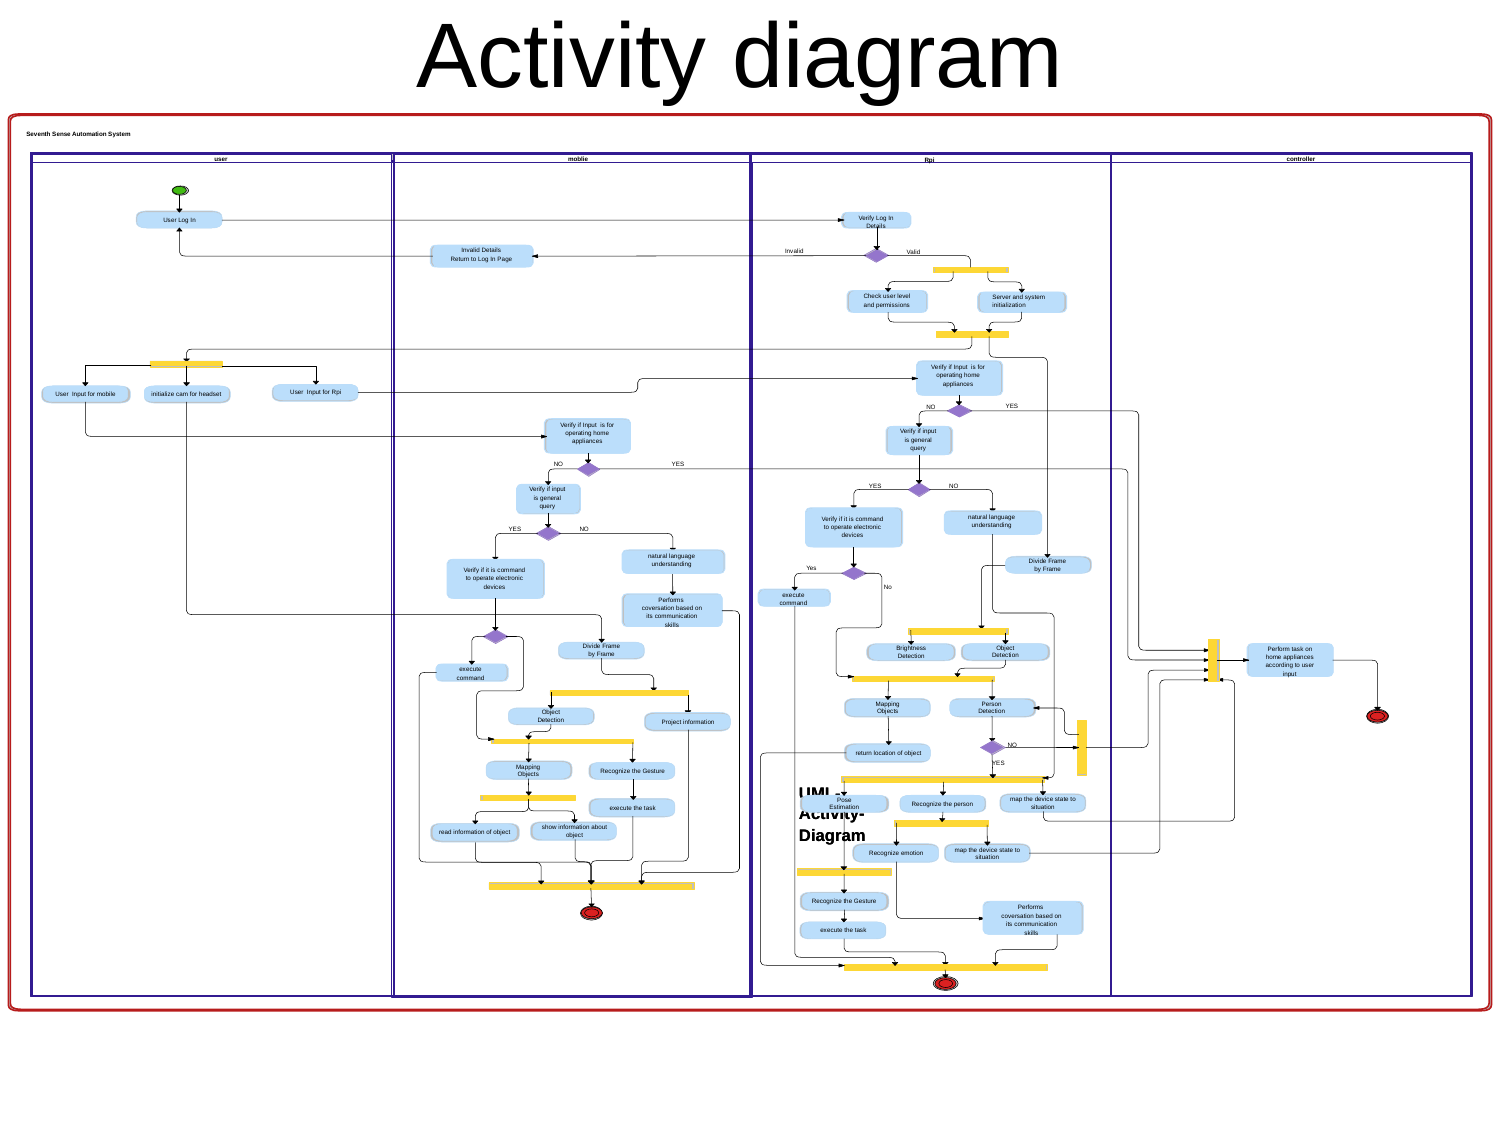

Activity diagram

Seventh Sense Automation System

user

moblie

controller
Rpi

Verify Log In Details
User Log In

Invalid Details
Return to Log In Page

Invalid
Valid

Check user level and permissions

Server and system initialization

Verify if Input  is for operating home appliances

User  Input for Rpi
User  Input for mobile
initialize cam for headset

YES

NO

Verify if Input  is for operating home appliances

Verify if input is general query

YES
NO

YES

NO

Verify if input is general query

natural language understanding

Verify if it is command to operate electronic devices

YES
NO

natural language understanding

Divide Frame
by Frame

Yes​

Verify if it is command to operate electronic devices

No

execute command

Performs
coversation based on its communication skills

Divide Frame
by Frame

Perform task on home appliances according to user input
Object
Detection

Brightness
Detection

execute command

Mapping
Objects
Person
Detection

Object
Detection

Project information

UML-Activity-Diagram

UML-Activity-Diagram

NO

return location of object

YES

Mapping
Objects
Recognize the Gesture

map the device state to situation
Pose
Estimation

Recognize the person
execute the task

show information about object

read information of object

map the device state to situation
Recognize emotion

Recognize the Gesture

Performs
coversation based on its communication skills

execute the task